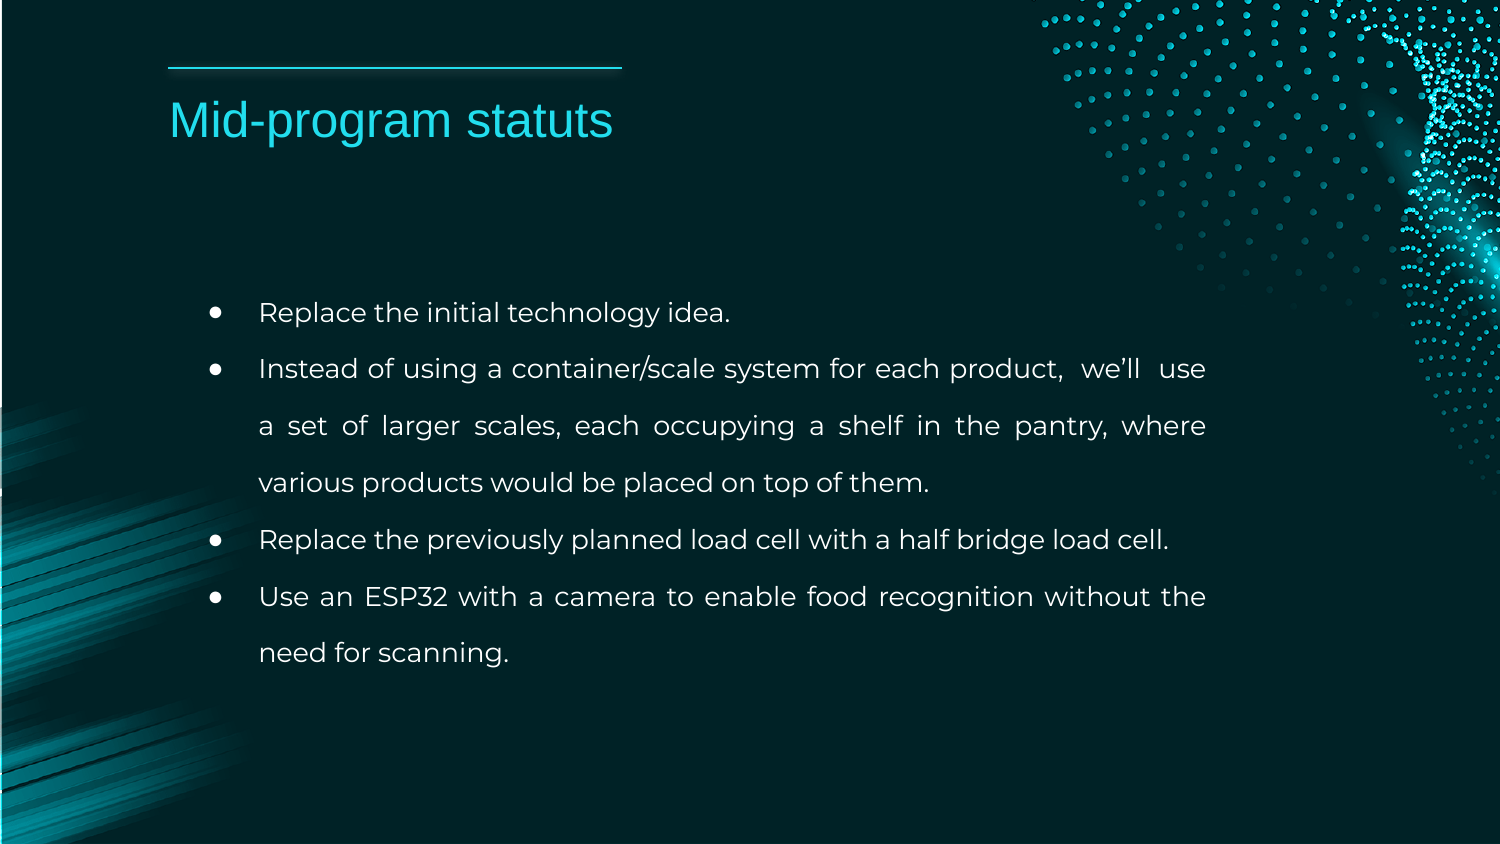

# Mid-program statuts

Replace the initial technology idea.
Instead of using a container/scale system for each product,  we’ll  use a set of larger scales, each occupying a shelf in the pantry, where various products would be placed on top of them.
Replace the previously planned load cell with a half bridge load cell.
Use an ESP32 with a camera to enable food recognition without the need for scanning.